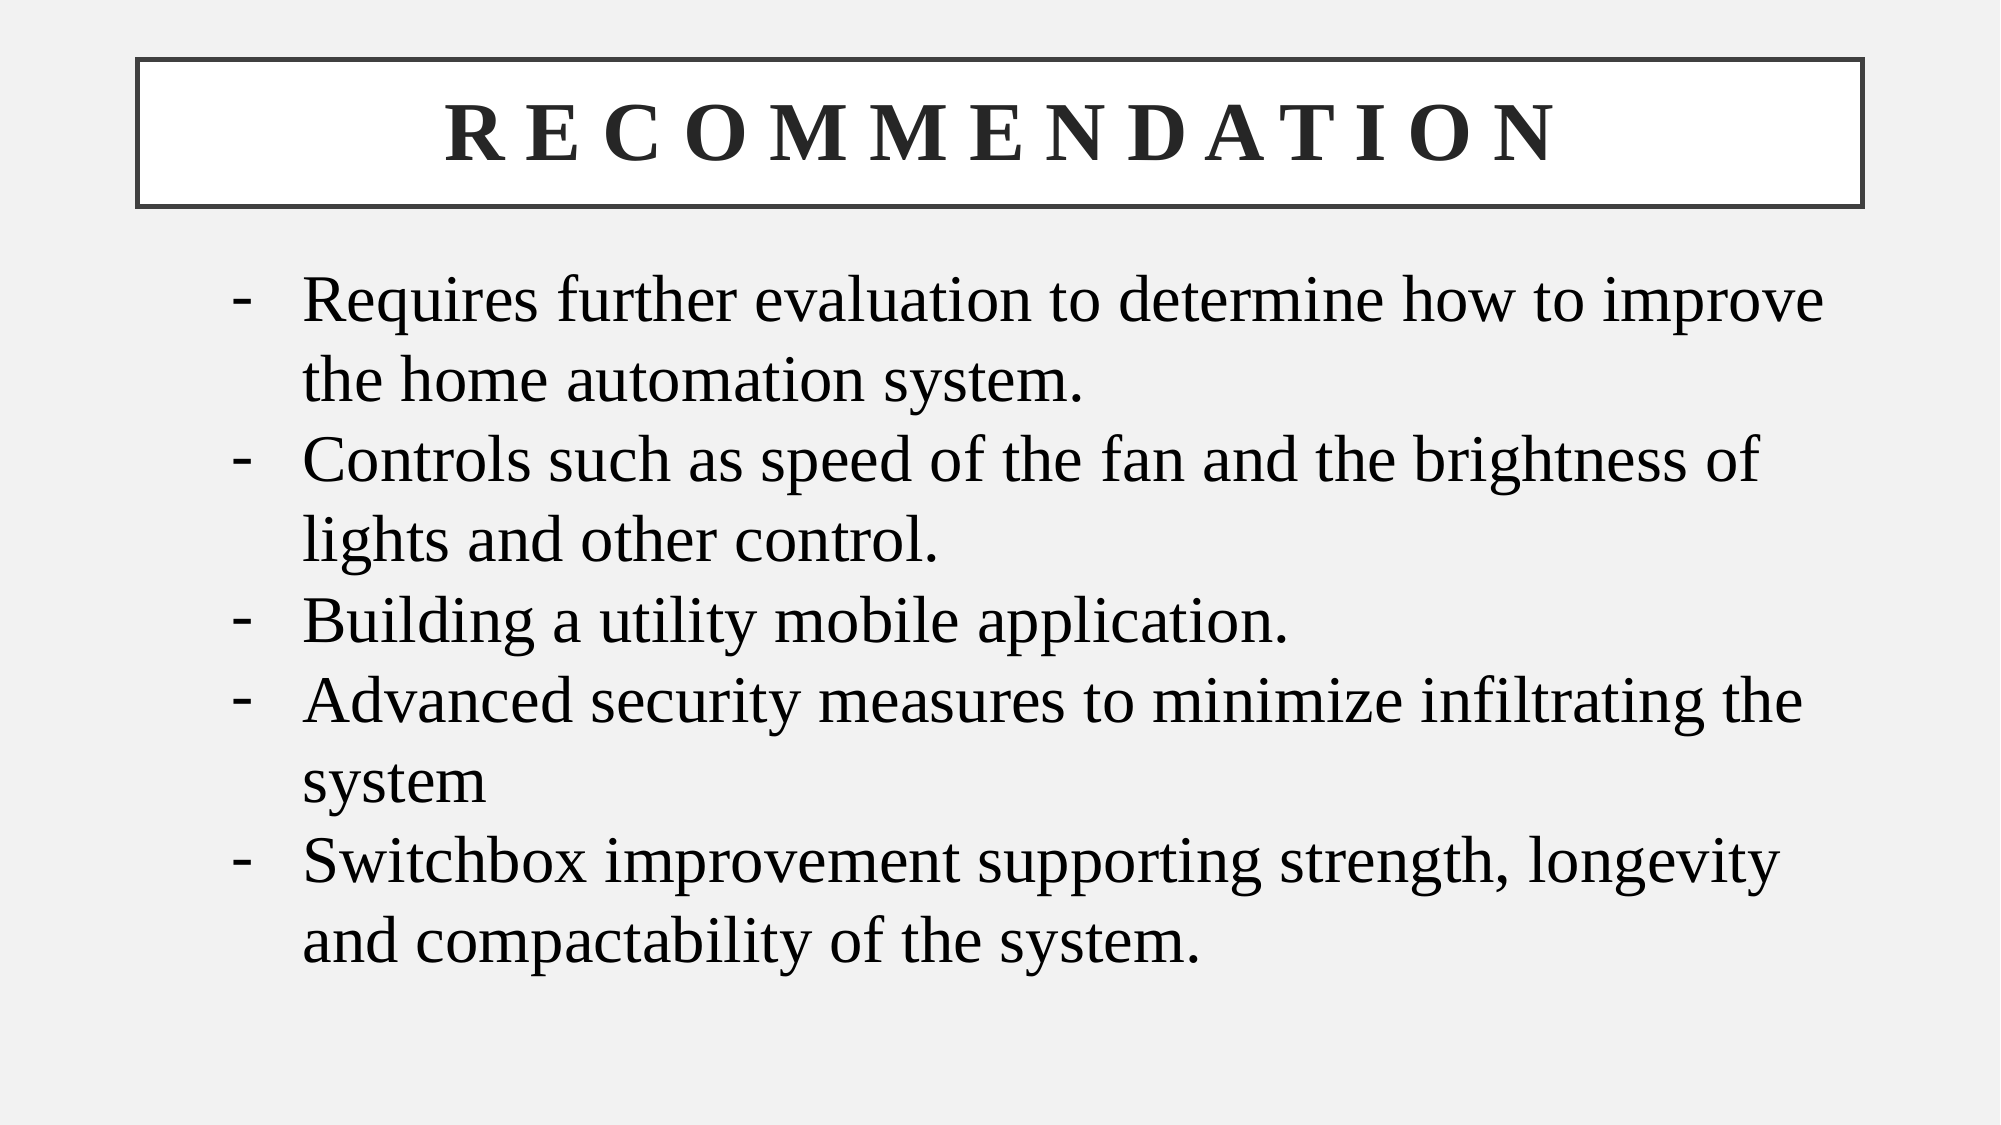

# R E C O M M E N D A T I O N
Requires further evaluation to determine how to improve the home automation system.
Controls such as speed of the fan and the brightness of lights and other control.
Building a utility mobile application.
Advanced security measures to minimize infiltrating the system
Switchbox improvement supporting strength, longevity and compactability of the system.